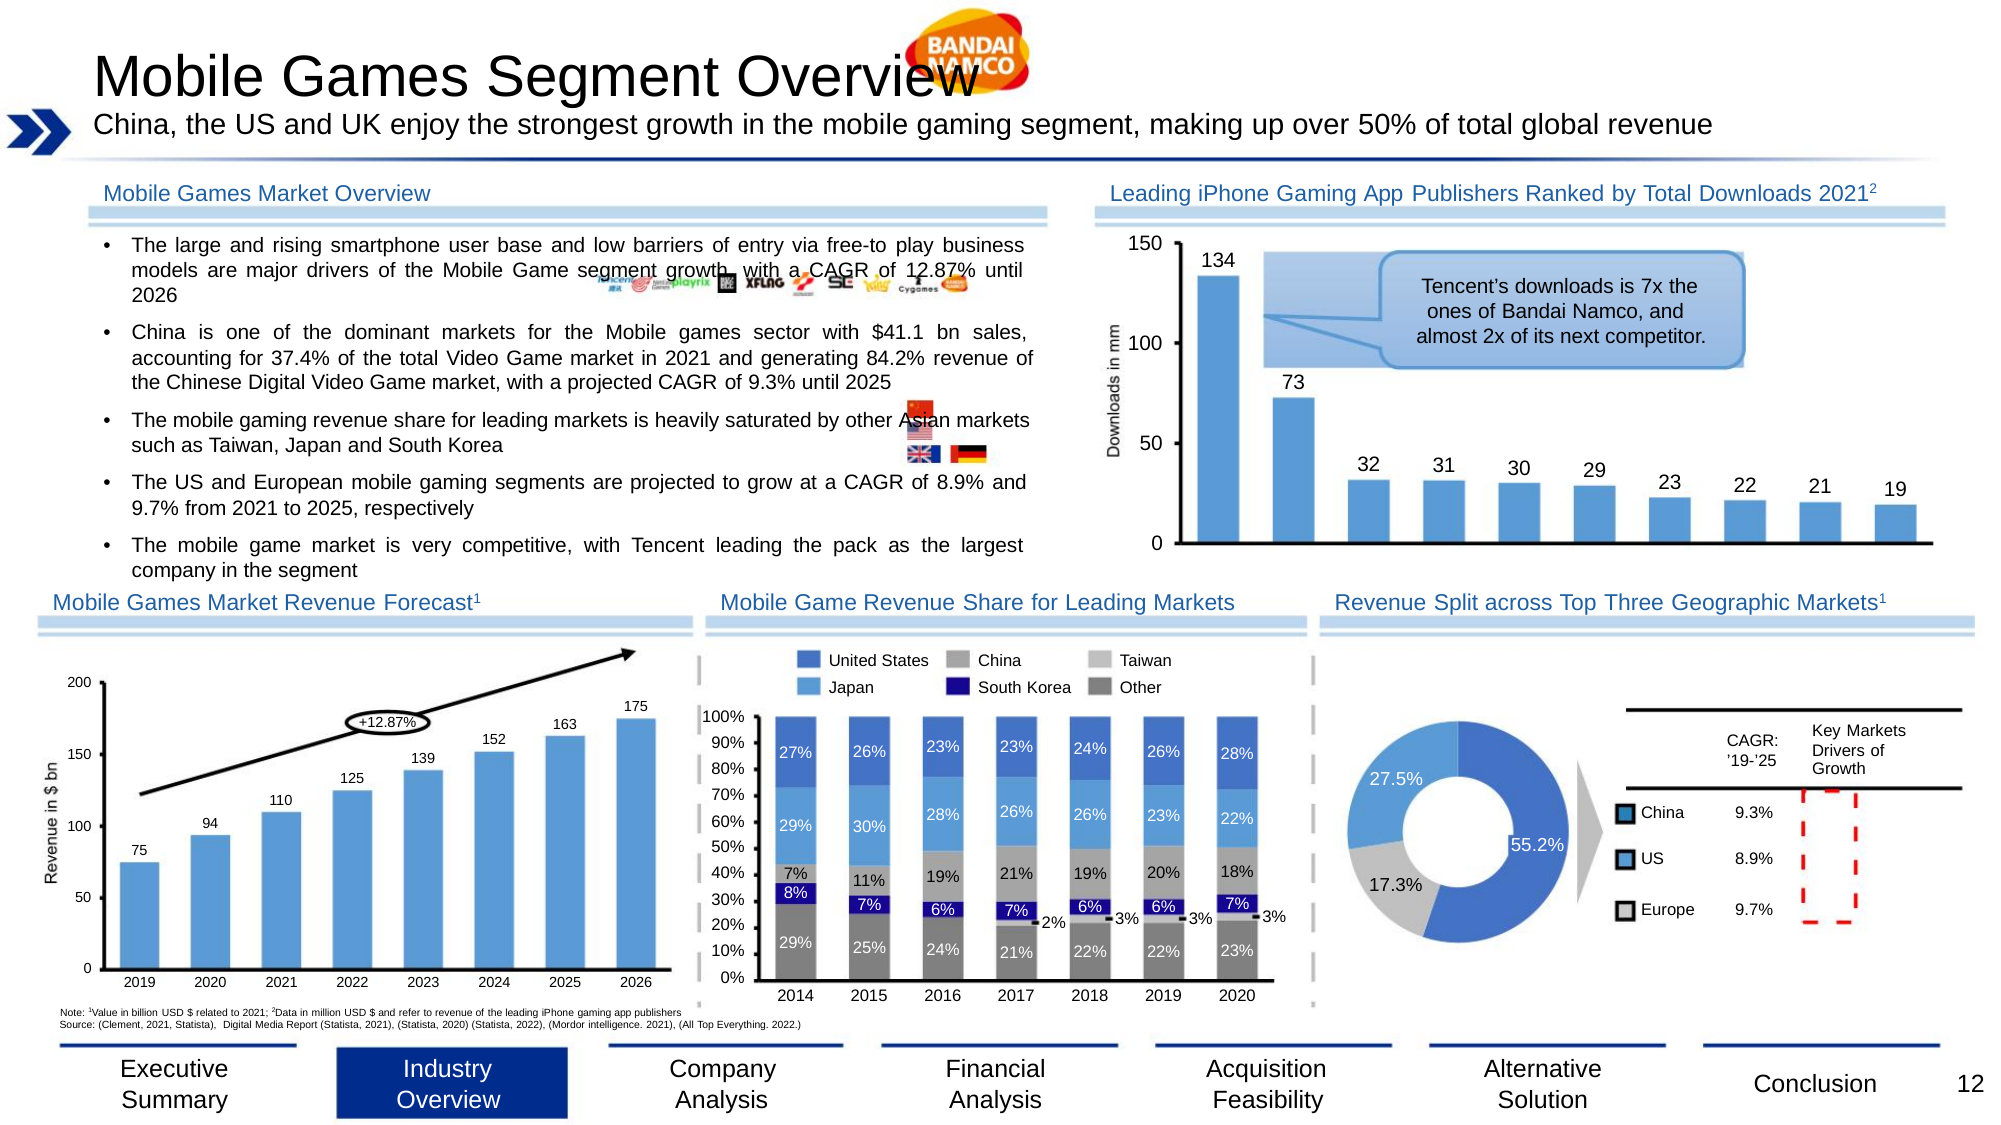

Mobile Games Segment Overview
China, the US and UK enjoy the strongest growth in the mobile gaming segment, making up over 50% of total global revenue
Mobile Games Market Overview
Leading iPhone Gaming App Publishers Ranked by Total Downloads 20212
150
100
50
•
The large and rising smartphone user base and low barriers of entry via free-to play business
models are major drivers of the Mobile Game segment growth, with a CAGR of 12.87% until
2026
134
Tencent’s downloads is 7x the
ones of Bandai Namco, and
almost 2x of its next competitor.
•
China is one of the dominant markets for the Mobile games sector with $41.1 bn sales,
accounting for 37.4% of the total Video Game market in 2021 and generating 84.2% revenue of
the Chinese Digital Video Game market, with a projected CAGR of 9.3% until 2025
73
•
•
•
The mobile gaming revenue share for leading markets is heavily saturated by other Asian markets
such as Taiwan, Japan and South Korea
32
31
30
29
23
The US and European mobile gaming segments are projected to grow at a CAGR of 8.9% and
9.7% from 2021 to 2025, respectively
22
21
19
0
The mobile game market is very competitive, with Tencent leading the pack as the largest
company in the segment
Mobile Games Market Revenue Forecast1
Mobile Game Revenue Share for Leading Markets
Revenue Split across Top Three Geographic Markets1
United States
Japan
China
Taiwan
Other
200
South Korea
175
100%
90%
80%
70%
60%
50%
40%
30%
20%
10%
0%
+12.87%
163
Key Markets
Drivers of
Growth
CAGR:
’19-’25
152
23%
23%
26%
24%
26%
26%
23%
26%
30%
27%
29%
28%
22%
150
139
27.5%
17.3%
125
110
China
US
9.3%
8.9%
28%
94
100
50
0
55.2%
75
18%
7%
20%
6%
21%
7%
19%
6%
7%
8%
19%
6%
11%
7%
Europe
9.7%
3%
3%
3%
2%
29%
25%
24%
23%
22%
22%
21%
2019
2020
2021
2022
2023
2024
2025
2026
2014
2015
2016
2017
2018
2019
2020
Note: 1Value in billion USD $ related to 2021; 2Data in million USD $ and refer to revenue of the leading iPhone gaming app publishers
Source: (Clement, 2021, Statista), Digital Media Report (Statista, 2021), (Statista, 2020) (Statista, 2022), (Mordor intelligence. 2021), (All Top Everything. 2022.)
Executive
Summary
Industry
Overview
Company
Analysis
Financial
Analysis
Acquisition
Feasibility
Alternative
Solution
Conclusion
12